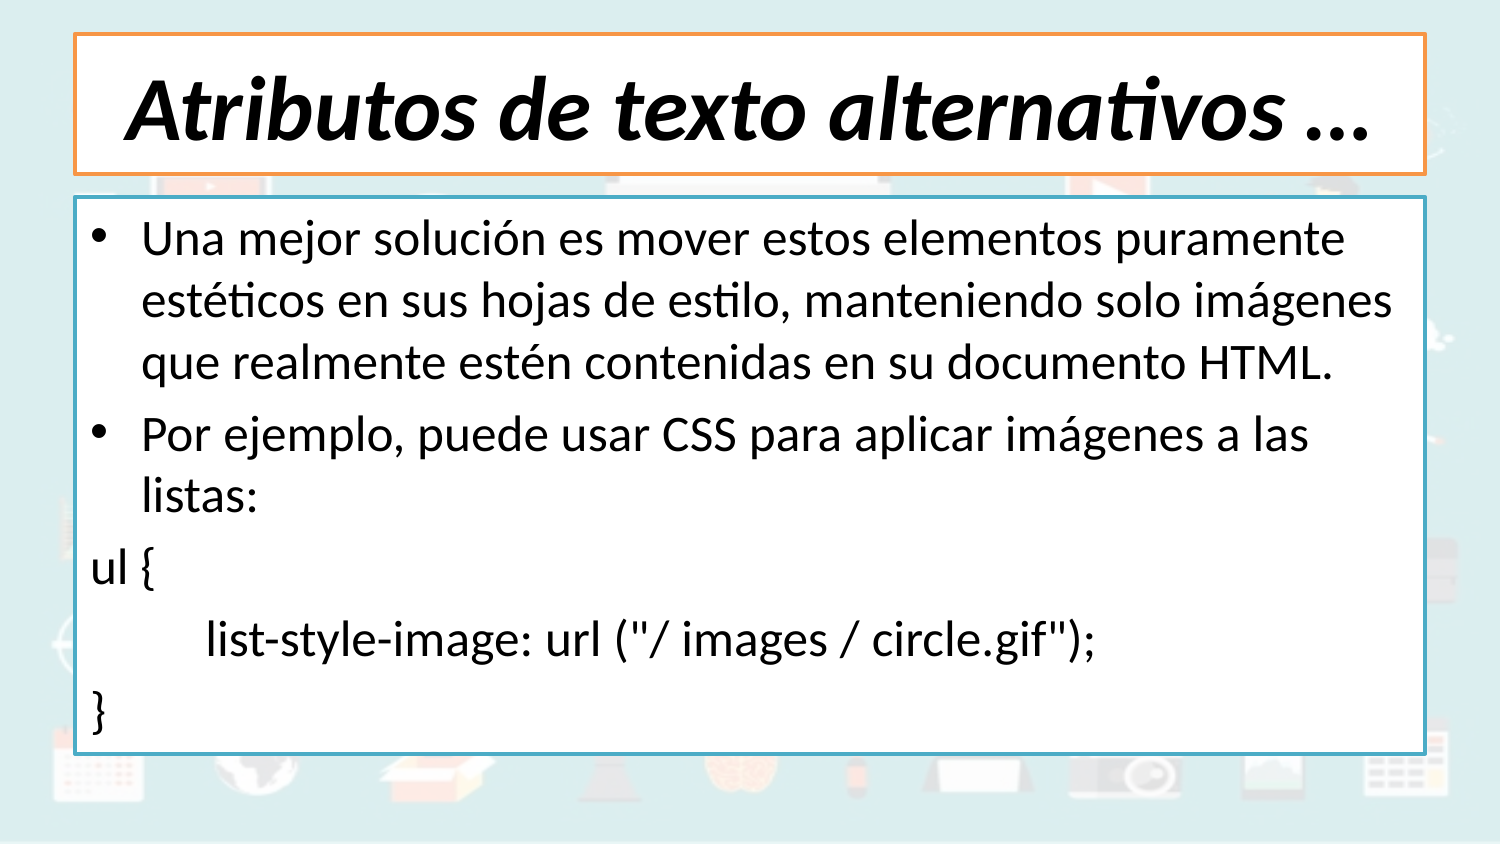

# Atributos de texto alternativos …
Una mejor solución es mover estos elementos puramente estéticos en sus hojas de estilo, manteniendo solo imágenes que realmente estén contenidas en su documento HTML.
Por ejemplo, puede usar CSS para aplicar imágenes a las listas:
ul {
	list-style-image: url ("/ images / circle.gif");
}